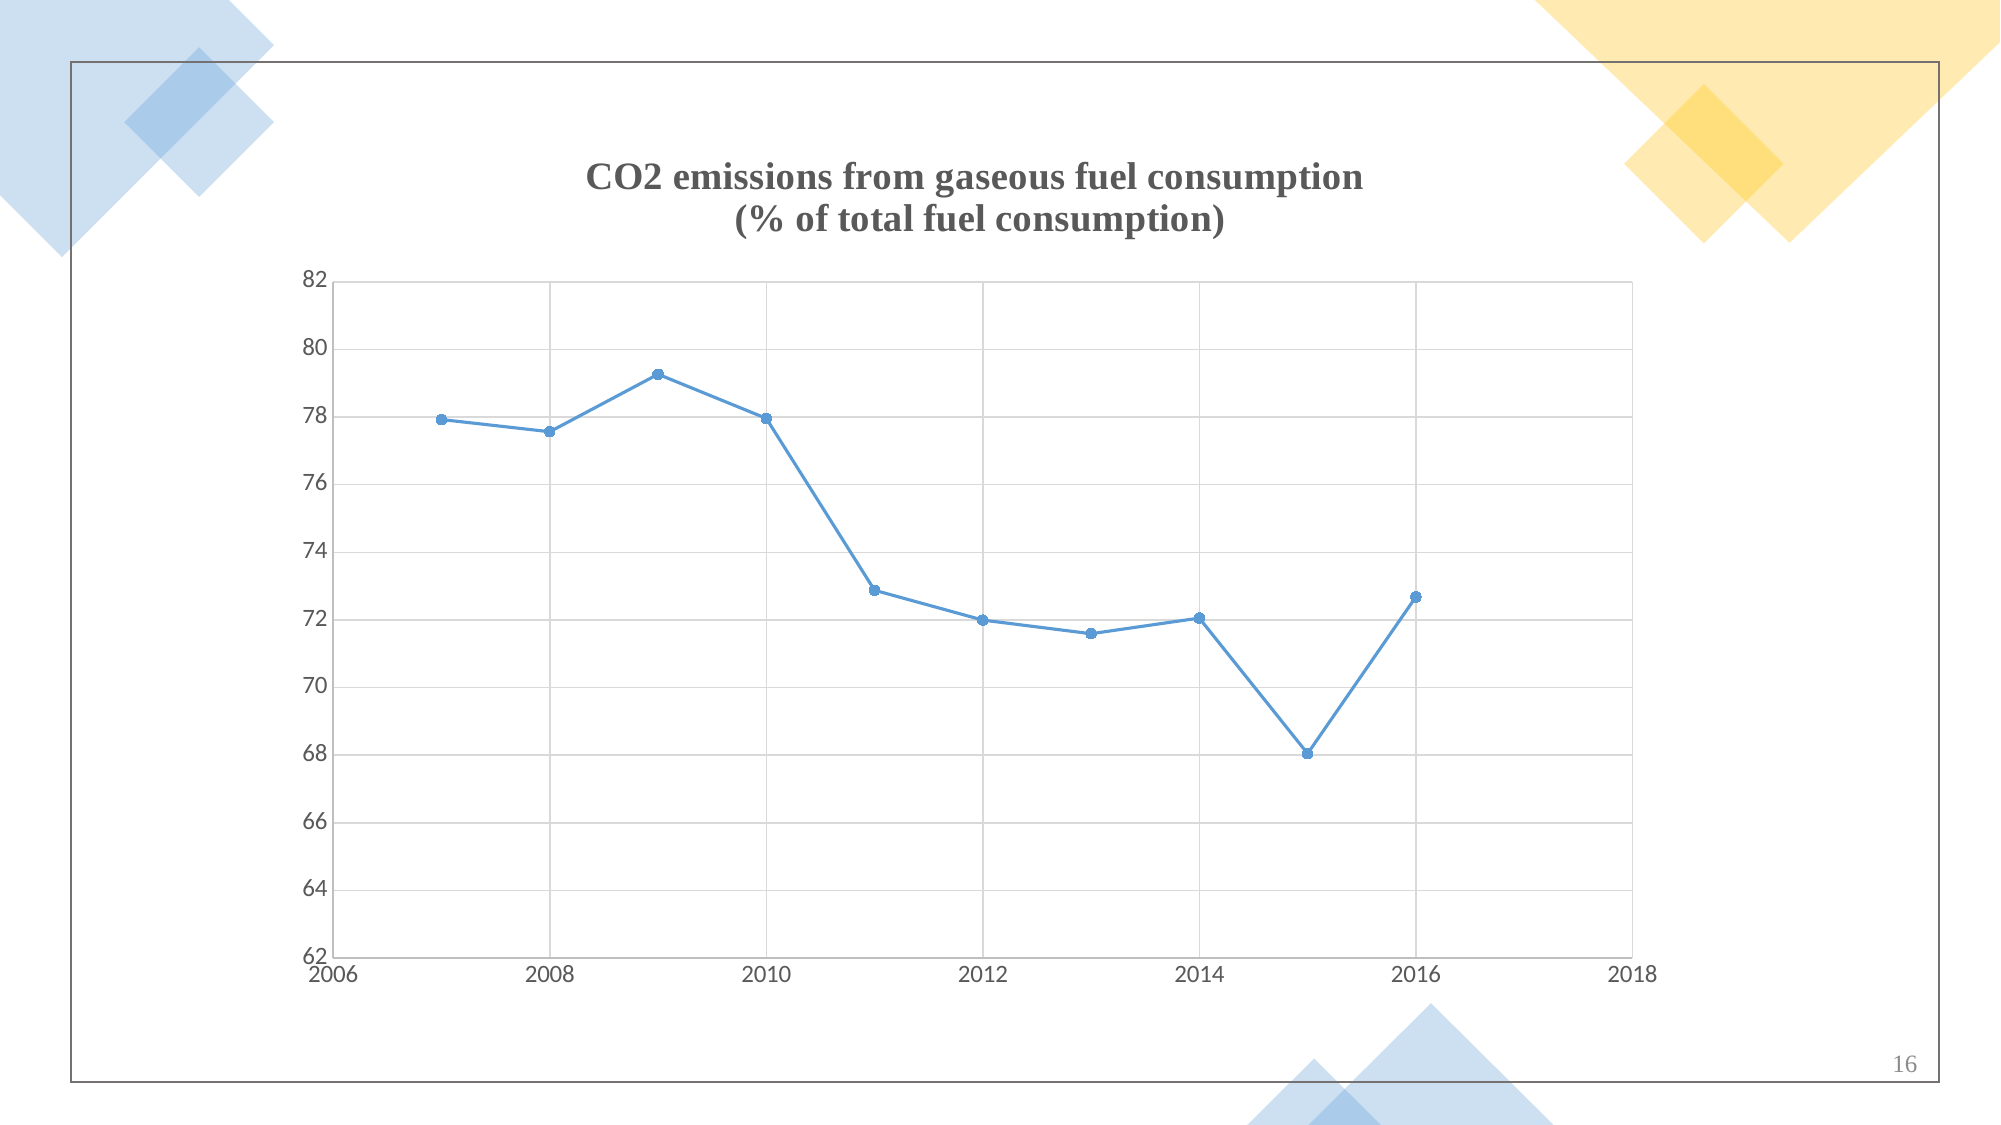

### Chart: CO2 emissions from gaseous fuel consumption
(% of total fuel consumption)

| Category | CO2 emissions from gaseous fuel consumption (% of total) |
|---|---|
16